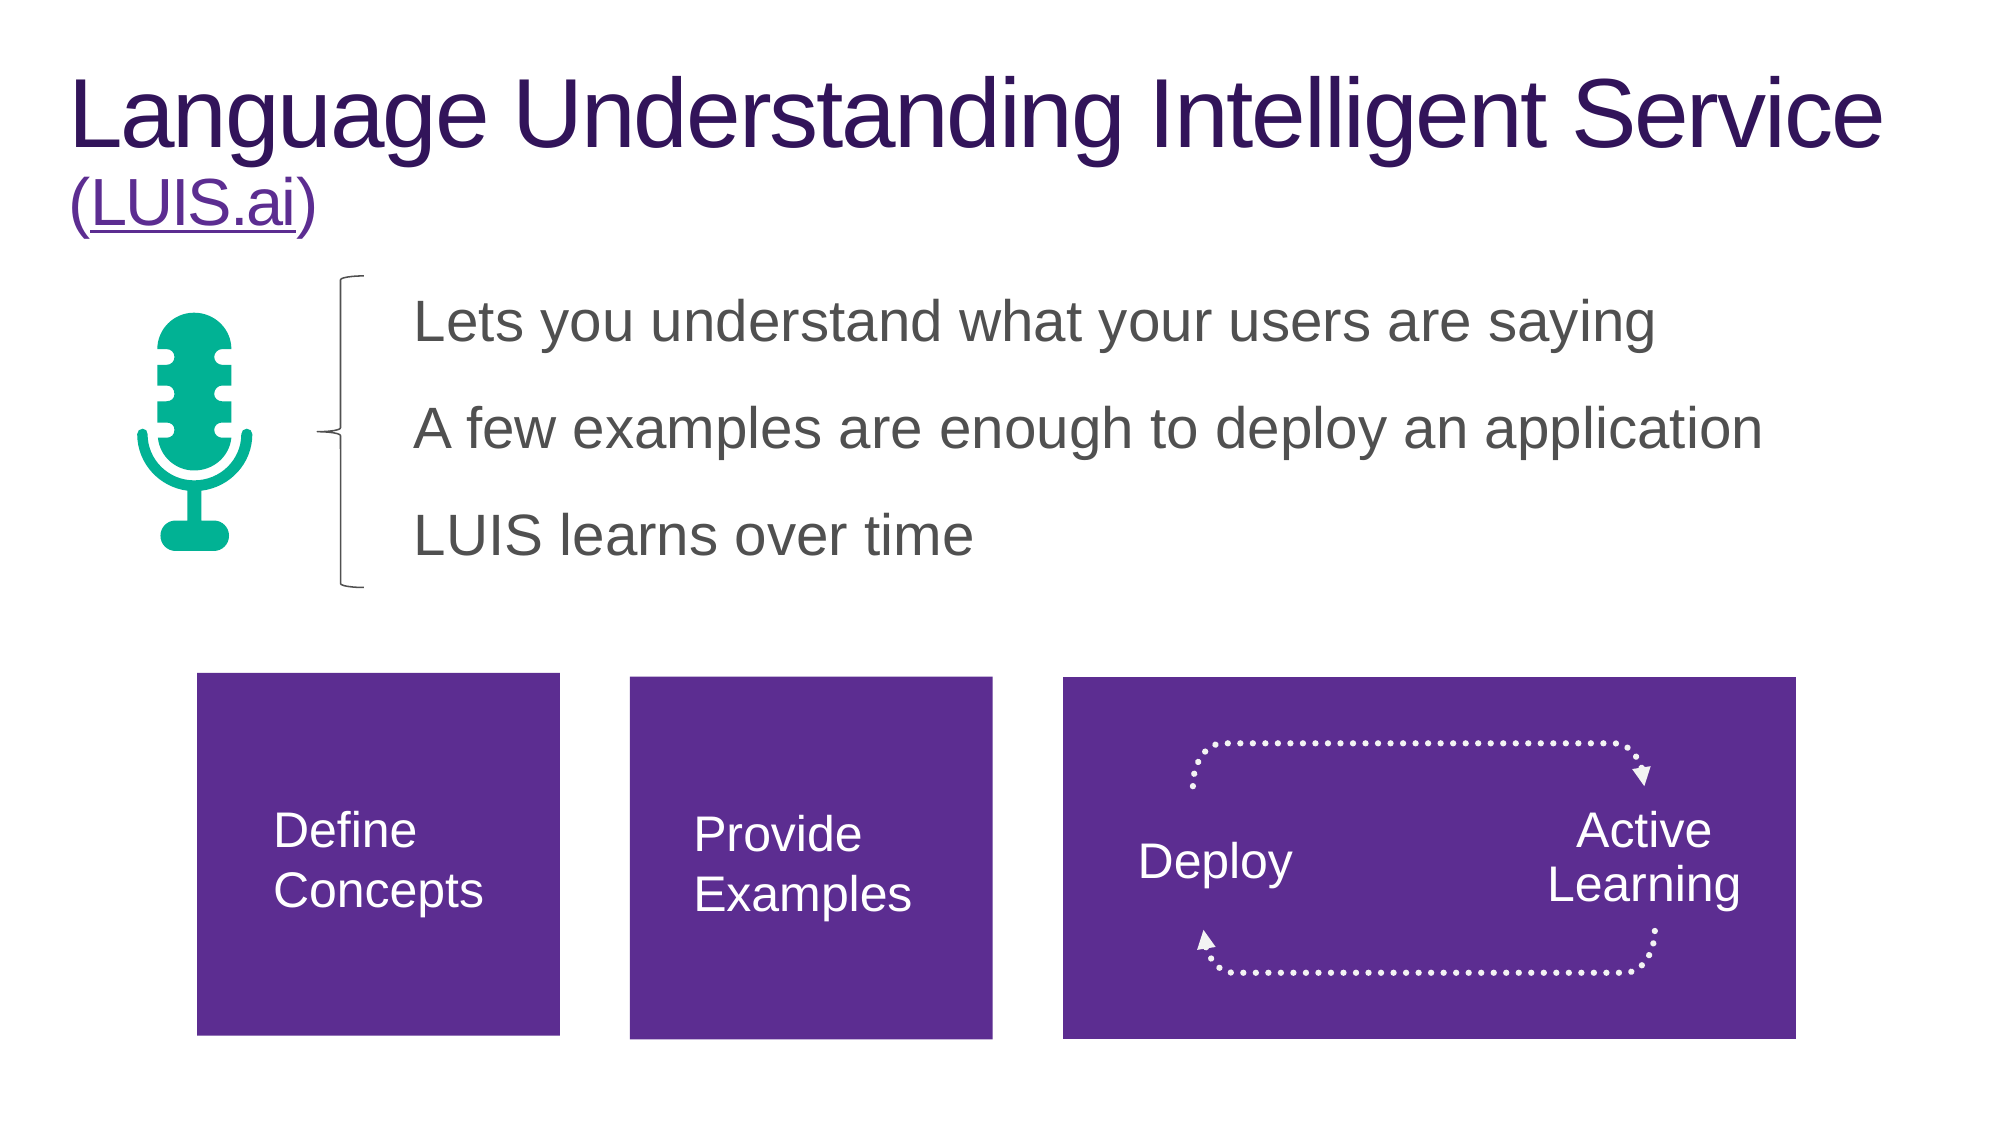

# Language Understanding Intelligent Service (LUIS.ai)

Lets you understand what your users are saying
A few examples are enough to deploy an application
LUIS learns over time

Define
Concepts

Provide
Examples

Active Learning
Deploy